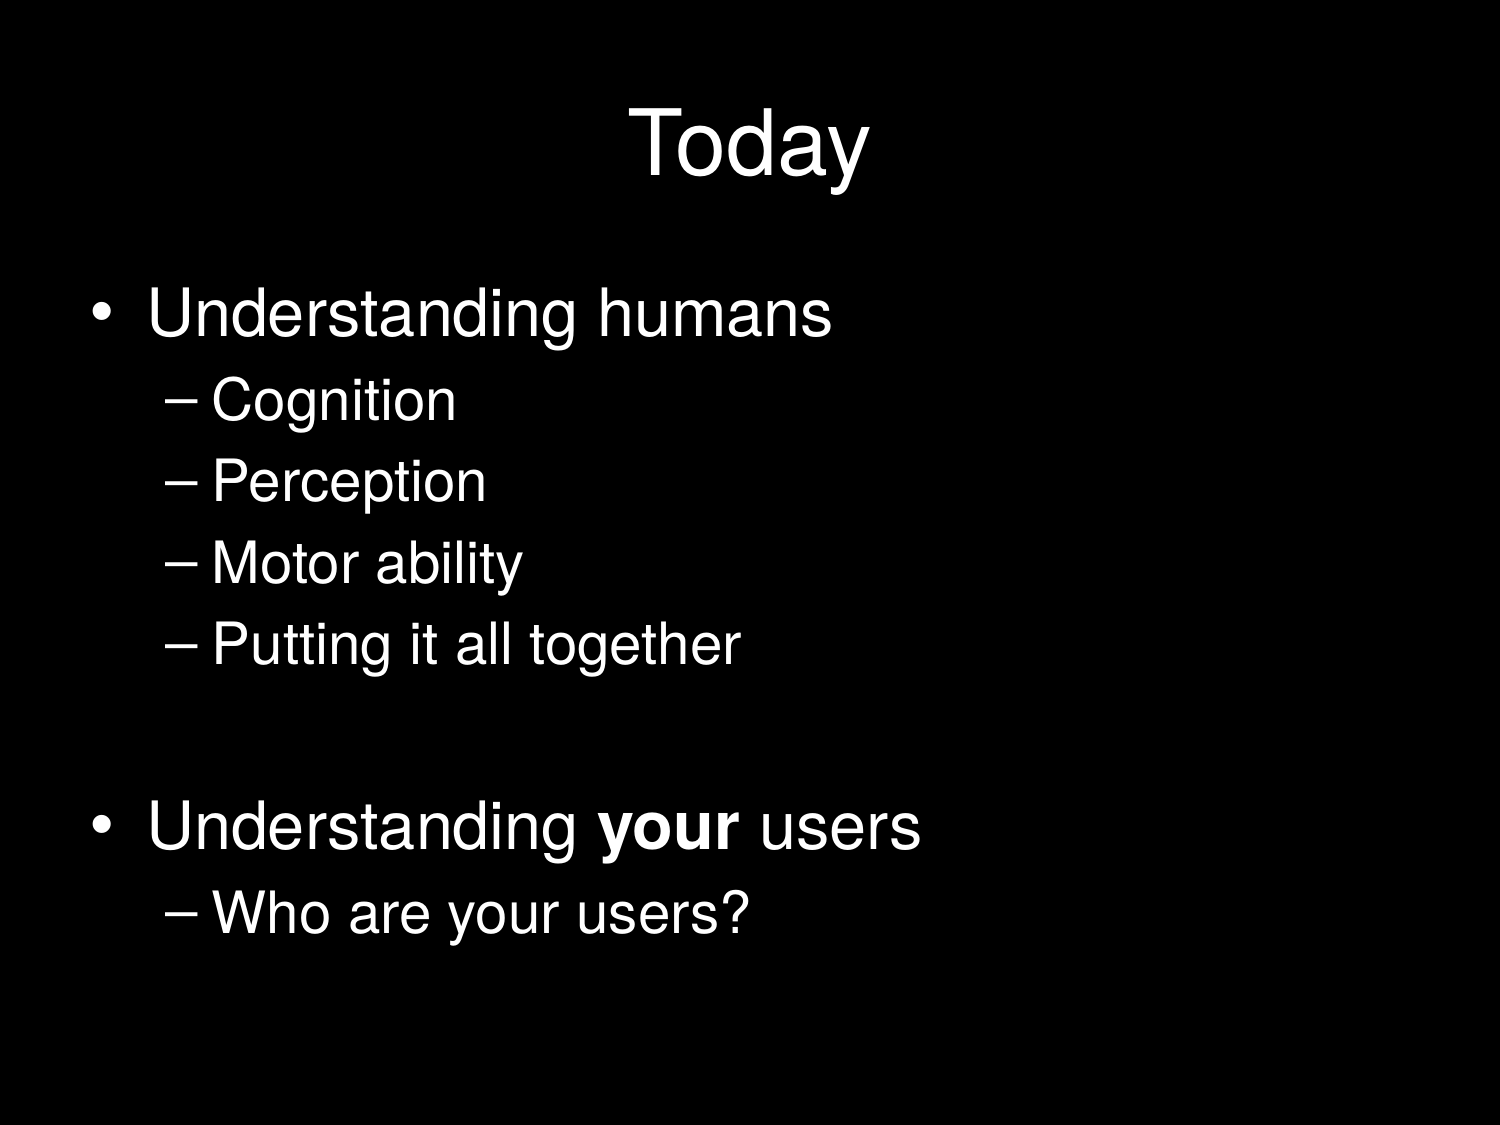

# Today
Understanding humans
Cognition
Perception
Motor ability
Putting it all together

Understanding your users
Who are your users?